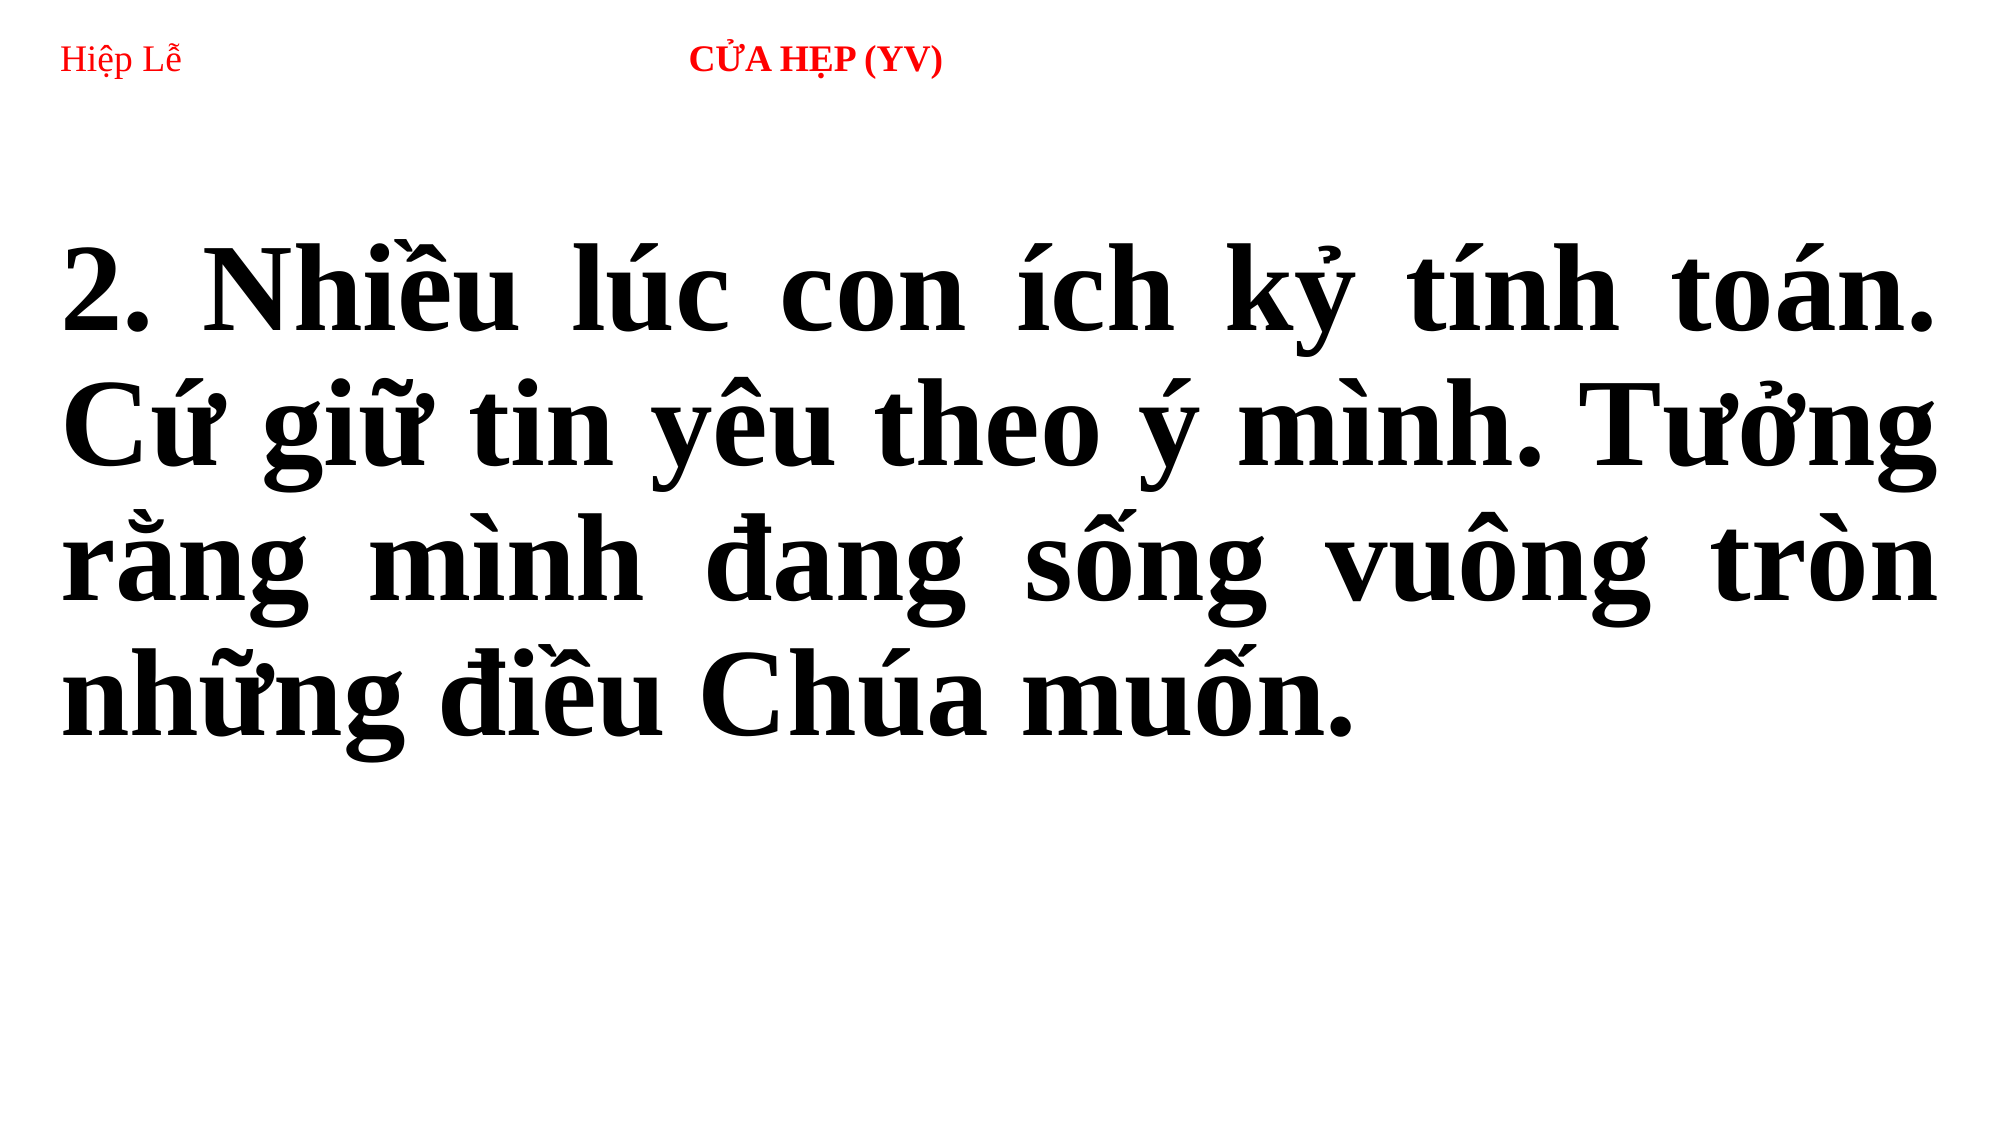

# Hiệp Lễ  				   CỬA HẸP (YV)
2. Nhiều lúc con ích kỷ tính toán. Cứ giữ tin yêu theo ý mình. Tưởng rằng mình đang sống vuông tròn những điều Chúa muốn.